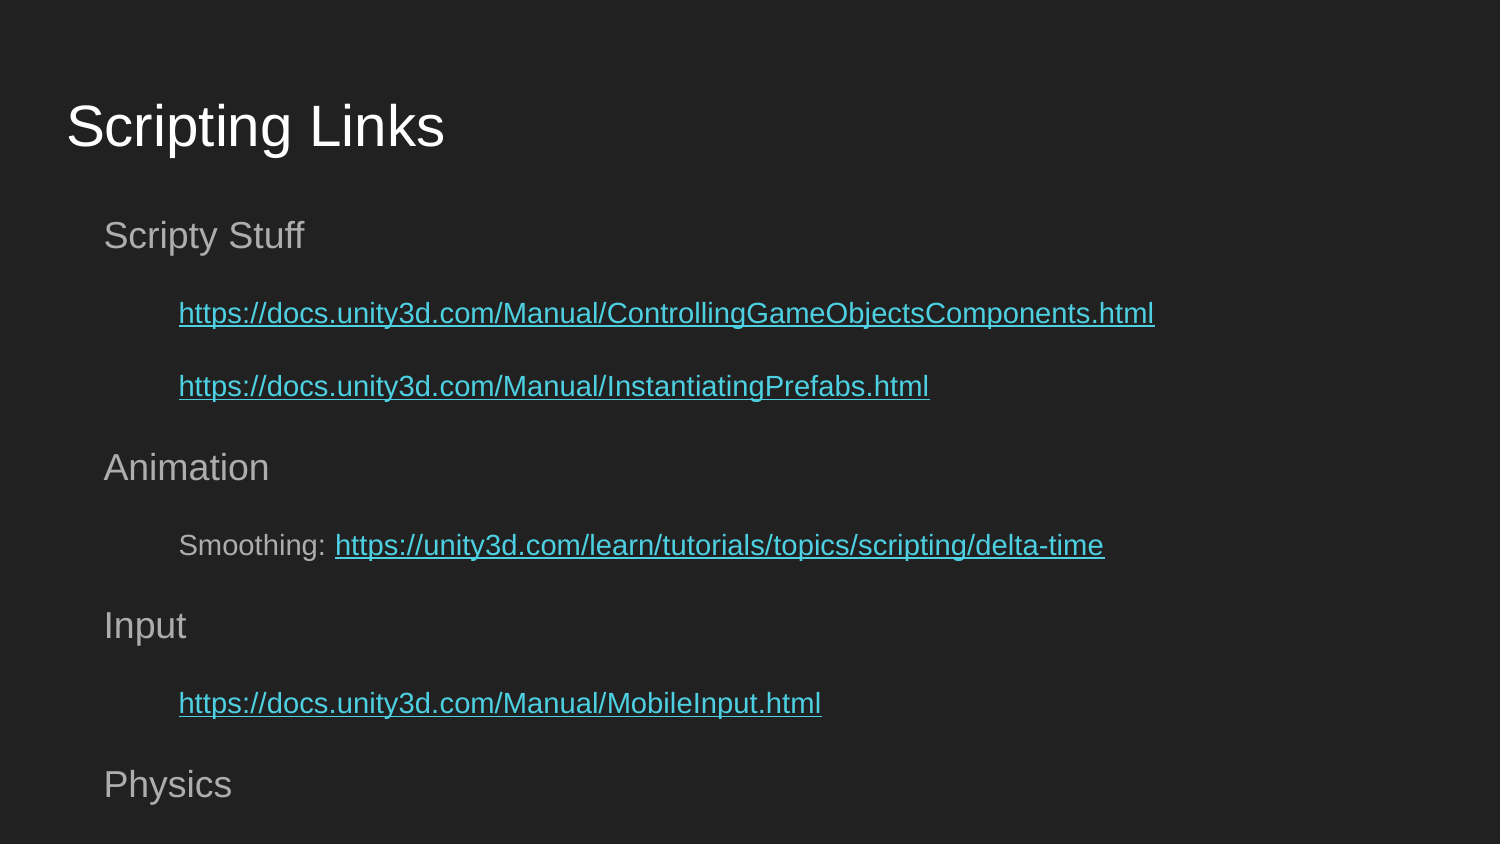

# Scripting Links
Scripty Stuff
https://docs.unity3d.com/Manual/ControllingGameObjectsComponents.html
https://docs.unity3d.com/Manual/InstantiatingPrefabs.html
Animation
Smoothing: https://unity3d.com/learn/tutorials/topics/scripting/delta-time
Input
https://docs.unity3d.com/Manual/MobileInput.html
Physics
https://docs.unity3d.com/Manual/class-MeshCollider.html
https://unity3d.com/learn/tutorials/topics/physics/bouncing-ball